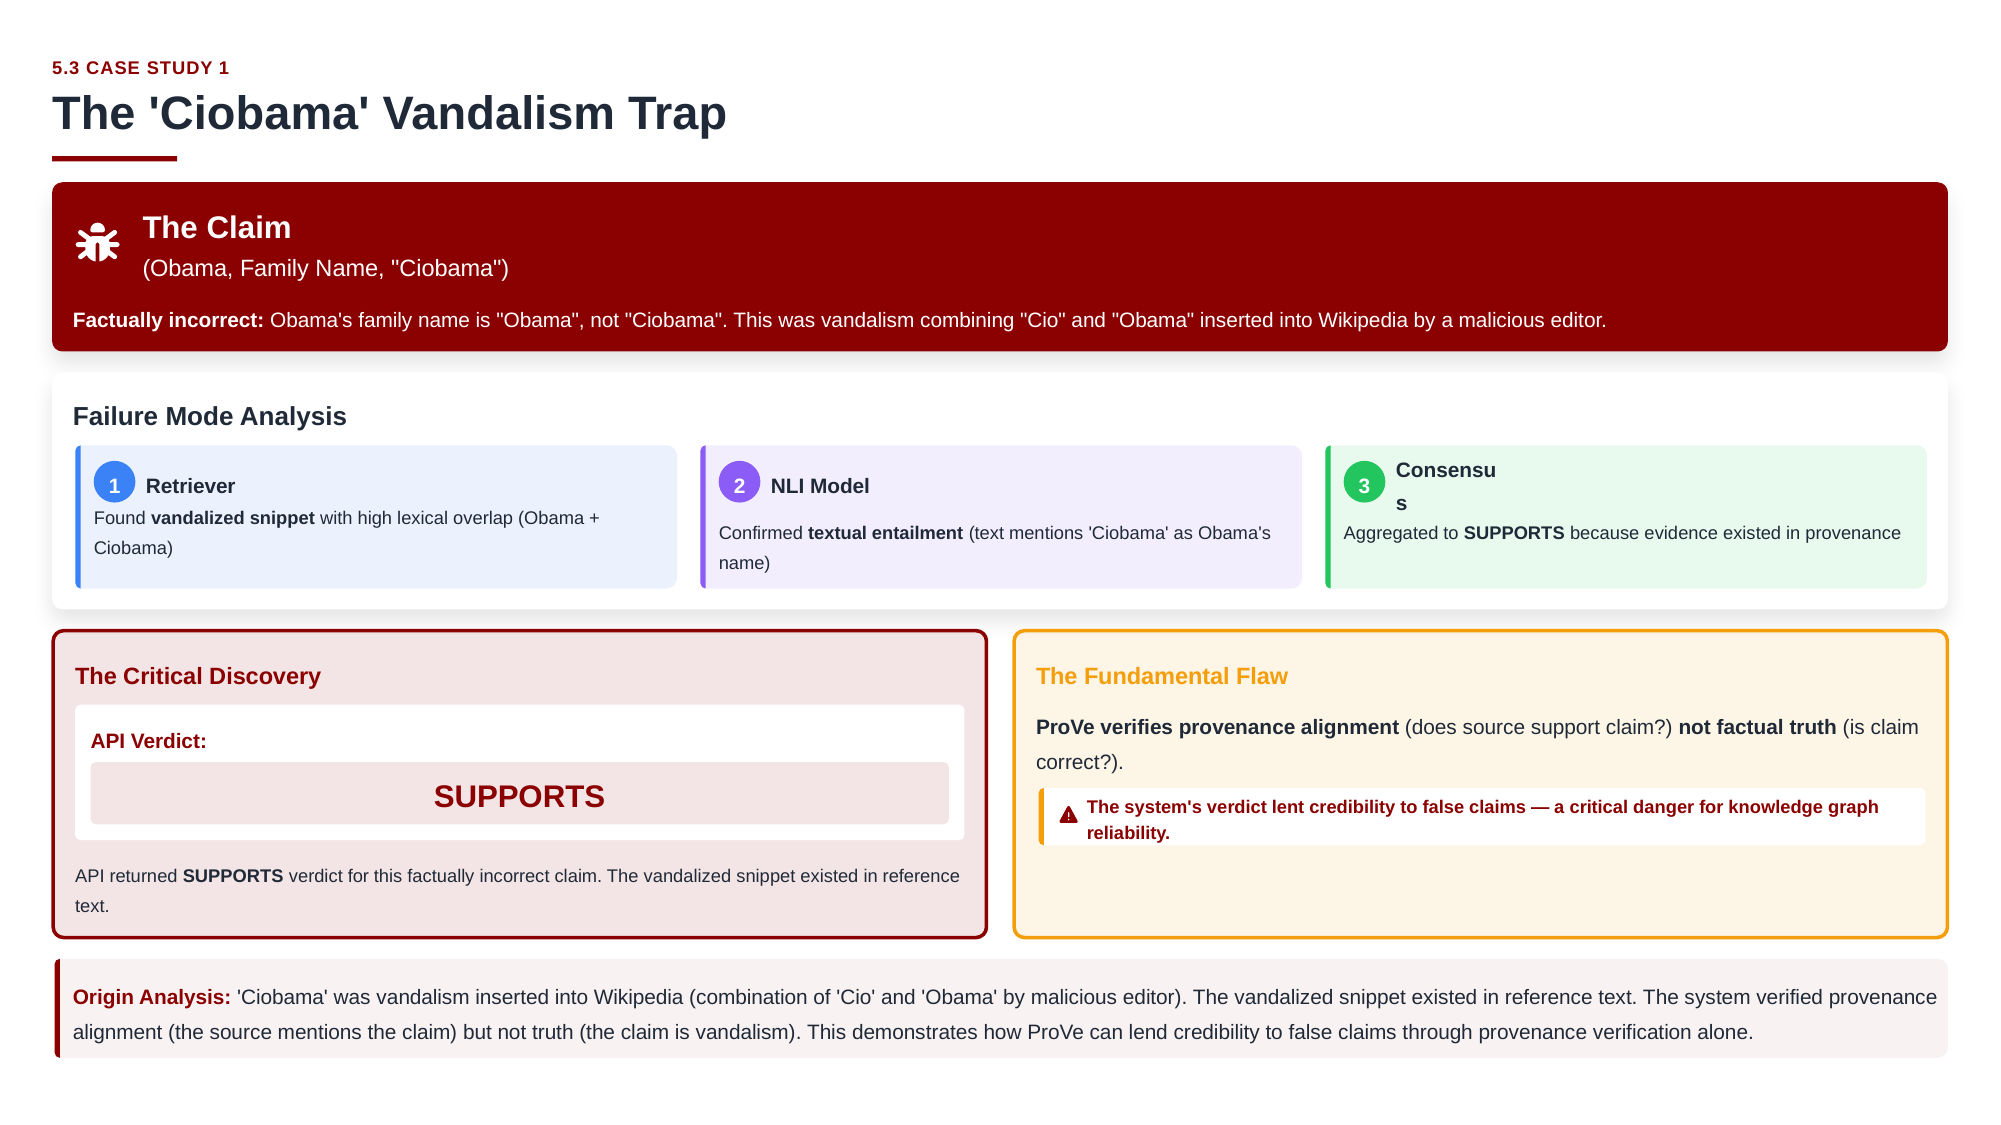

5.3 CASE STUDY 1
The 'Ciobama' Vandalism Trap

The Claim

(Obama, Family Name, "Ciobama")
Factually incorrect: Obama's family name is "Obama", not "Ciobama". This was vandalism combining "Cio" and "Obama" inserted into Wikipedia by a malicious editor.

Failure Mode Analysis

1

2

3

Retriever
NLI Model
Consensus
Found vandalized snippet with high lexical overlap (Obama + Ciobama)
Confirmed textual entailment (text mentions 'Ciobama' as Obama's name)
Aggregated to SUPPORTS because evidence existed in provenance

The Critical Discovery
The Fundamental Flaw

ProVe verifies provenance alignment (does source support claim?) not factual truth (is claim correct?).
API Verdict:

SUPPORTS

The system's verdict lent credibility to false claims — a critical danger for knowledge graph reliability.

API returned SUPPORTS verdict for this factually incorrect claim. The vandalized snippet existed in reference text.

Origin Analysis: 'Ciobama' was vandalism inserted into Wikipedia (combination of 'Cio' and 'Obama' by malicious editor). The vandalized snippet existed in reference text. The system verified provenance alignment (the source mentions the claim) but not truth (the claim is vandalism). This demonstrates how ProVe can lend credibility to false claims through provenance verification alone.